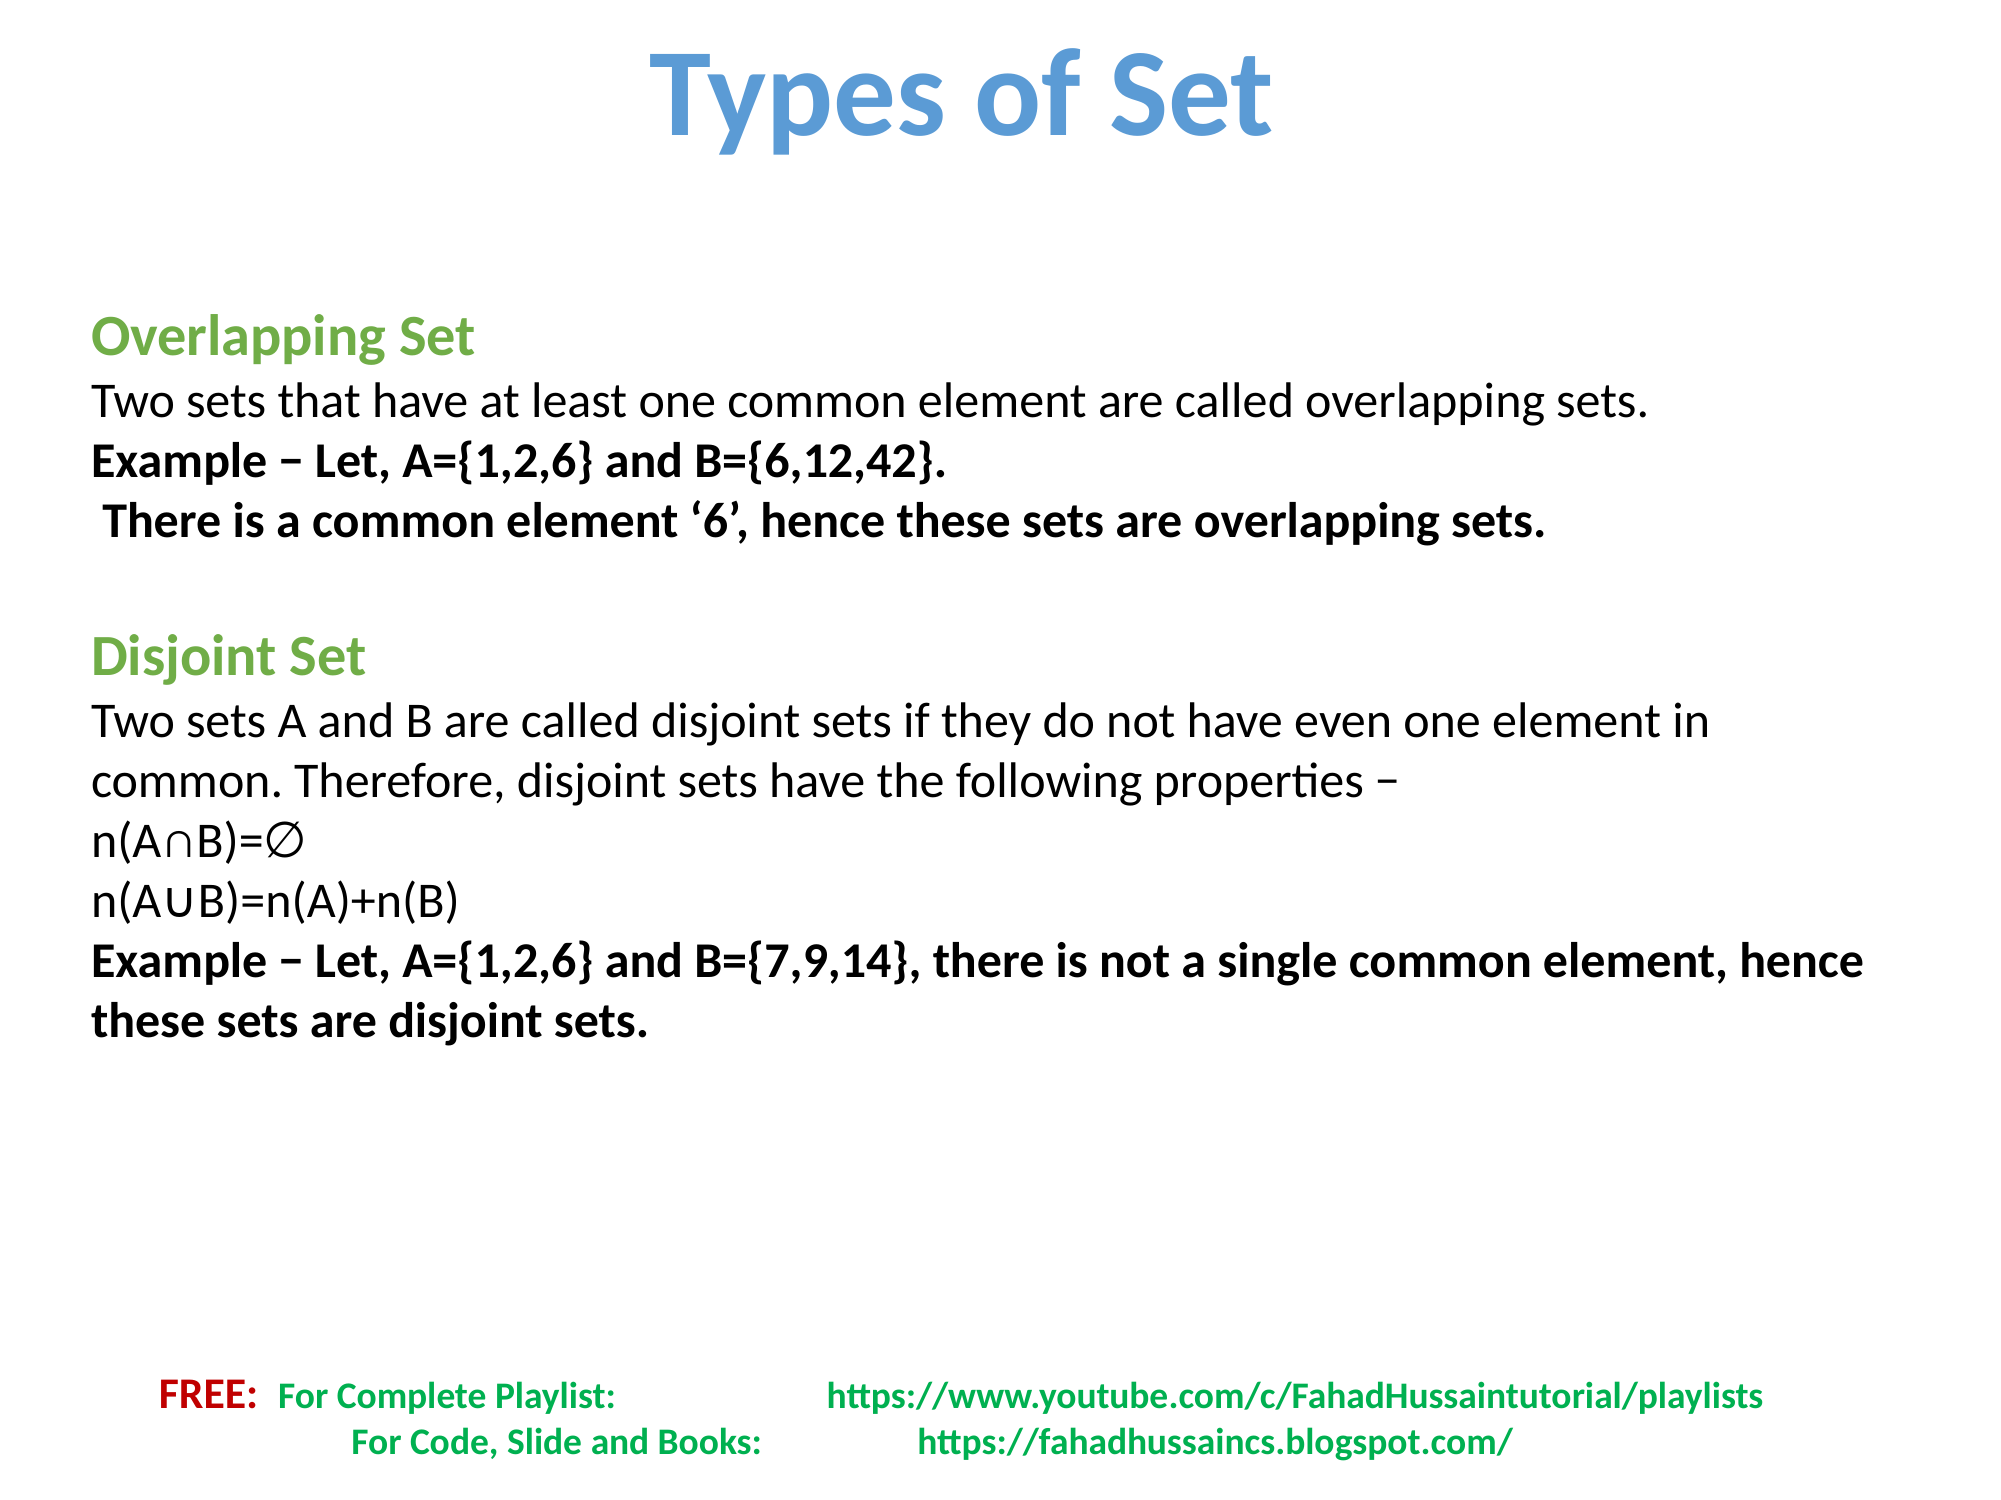

Types of Set
Overlapping Set
Two sets that have at least one common element are called overlapping sets.
Example − Let, A={1,2,6} and B={6,12,42}.
 There is a common element ‘6’, hence these sets are overlapping sets.

Disjoint Set
Two sets A and B are called disjoint sets if they do not have even one element in common. Therefore, disjoint sets have the following properties −
n(A∩B)=∅
n(A∪B)=n(A)+n(B)
Example − Let, A={1,2,6} and B={7,9,14}, there is not a single common element, hence these sets are disjoint sets.

FREE:  For Complete Playlist: 	        https://www.youtube.com/c/FahadHussaintutorial/playlists
	     For Code, Slide and Books:	 https://fahadhussaincs.blogspot.com/